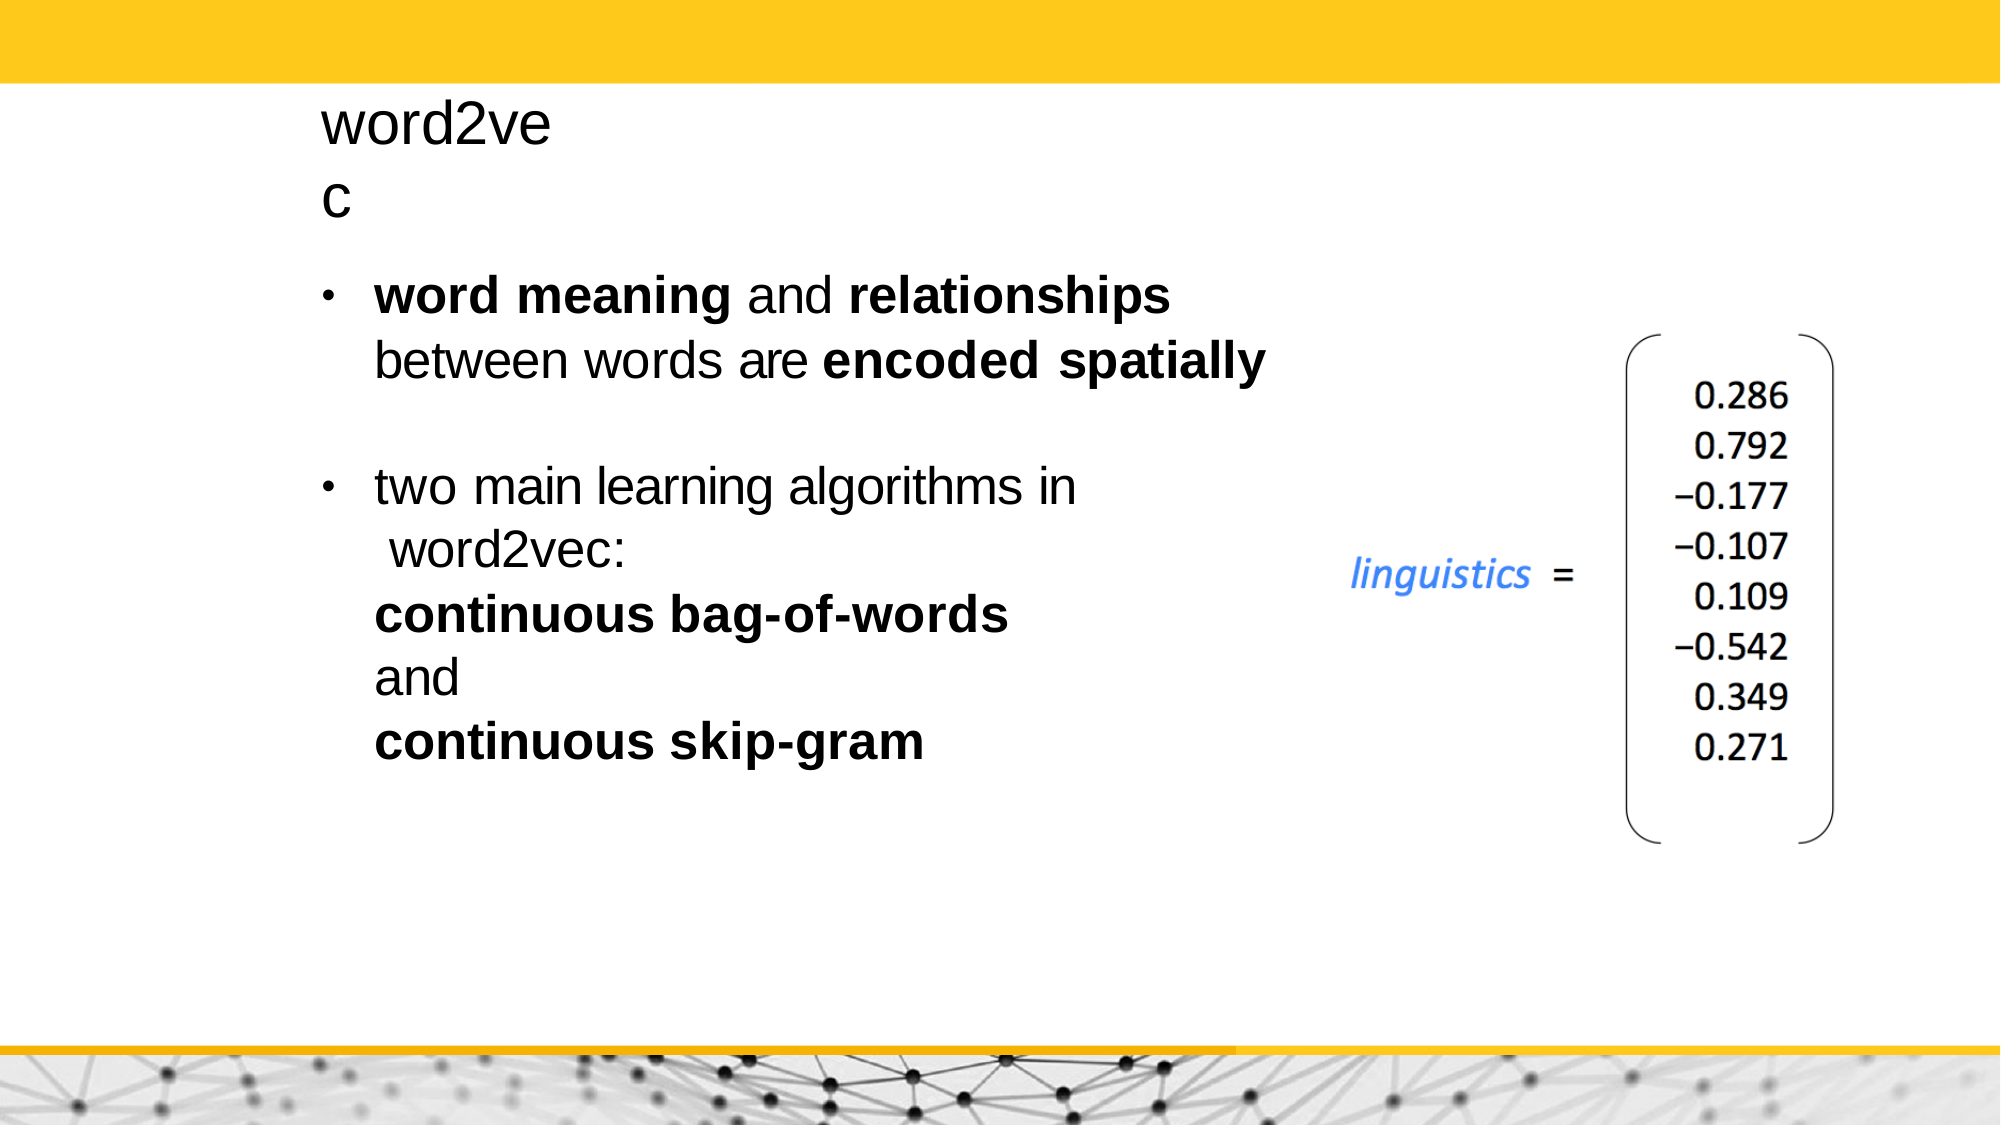

# word2vec
word meaning and relationships
between words are encoded spatially
•

two main learning algorithms in  word2vec:
continuous bag-of-words and
continuous skip-gram
•